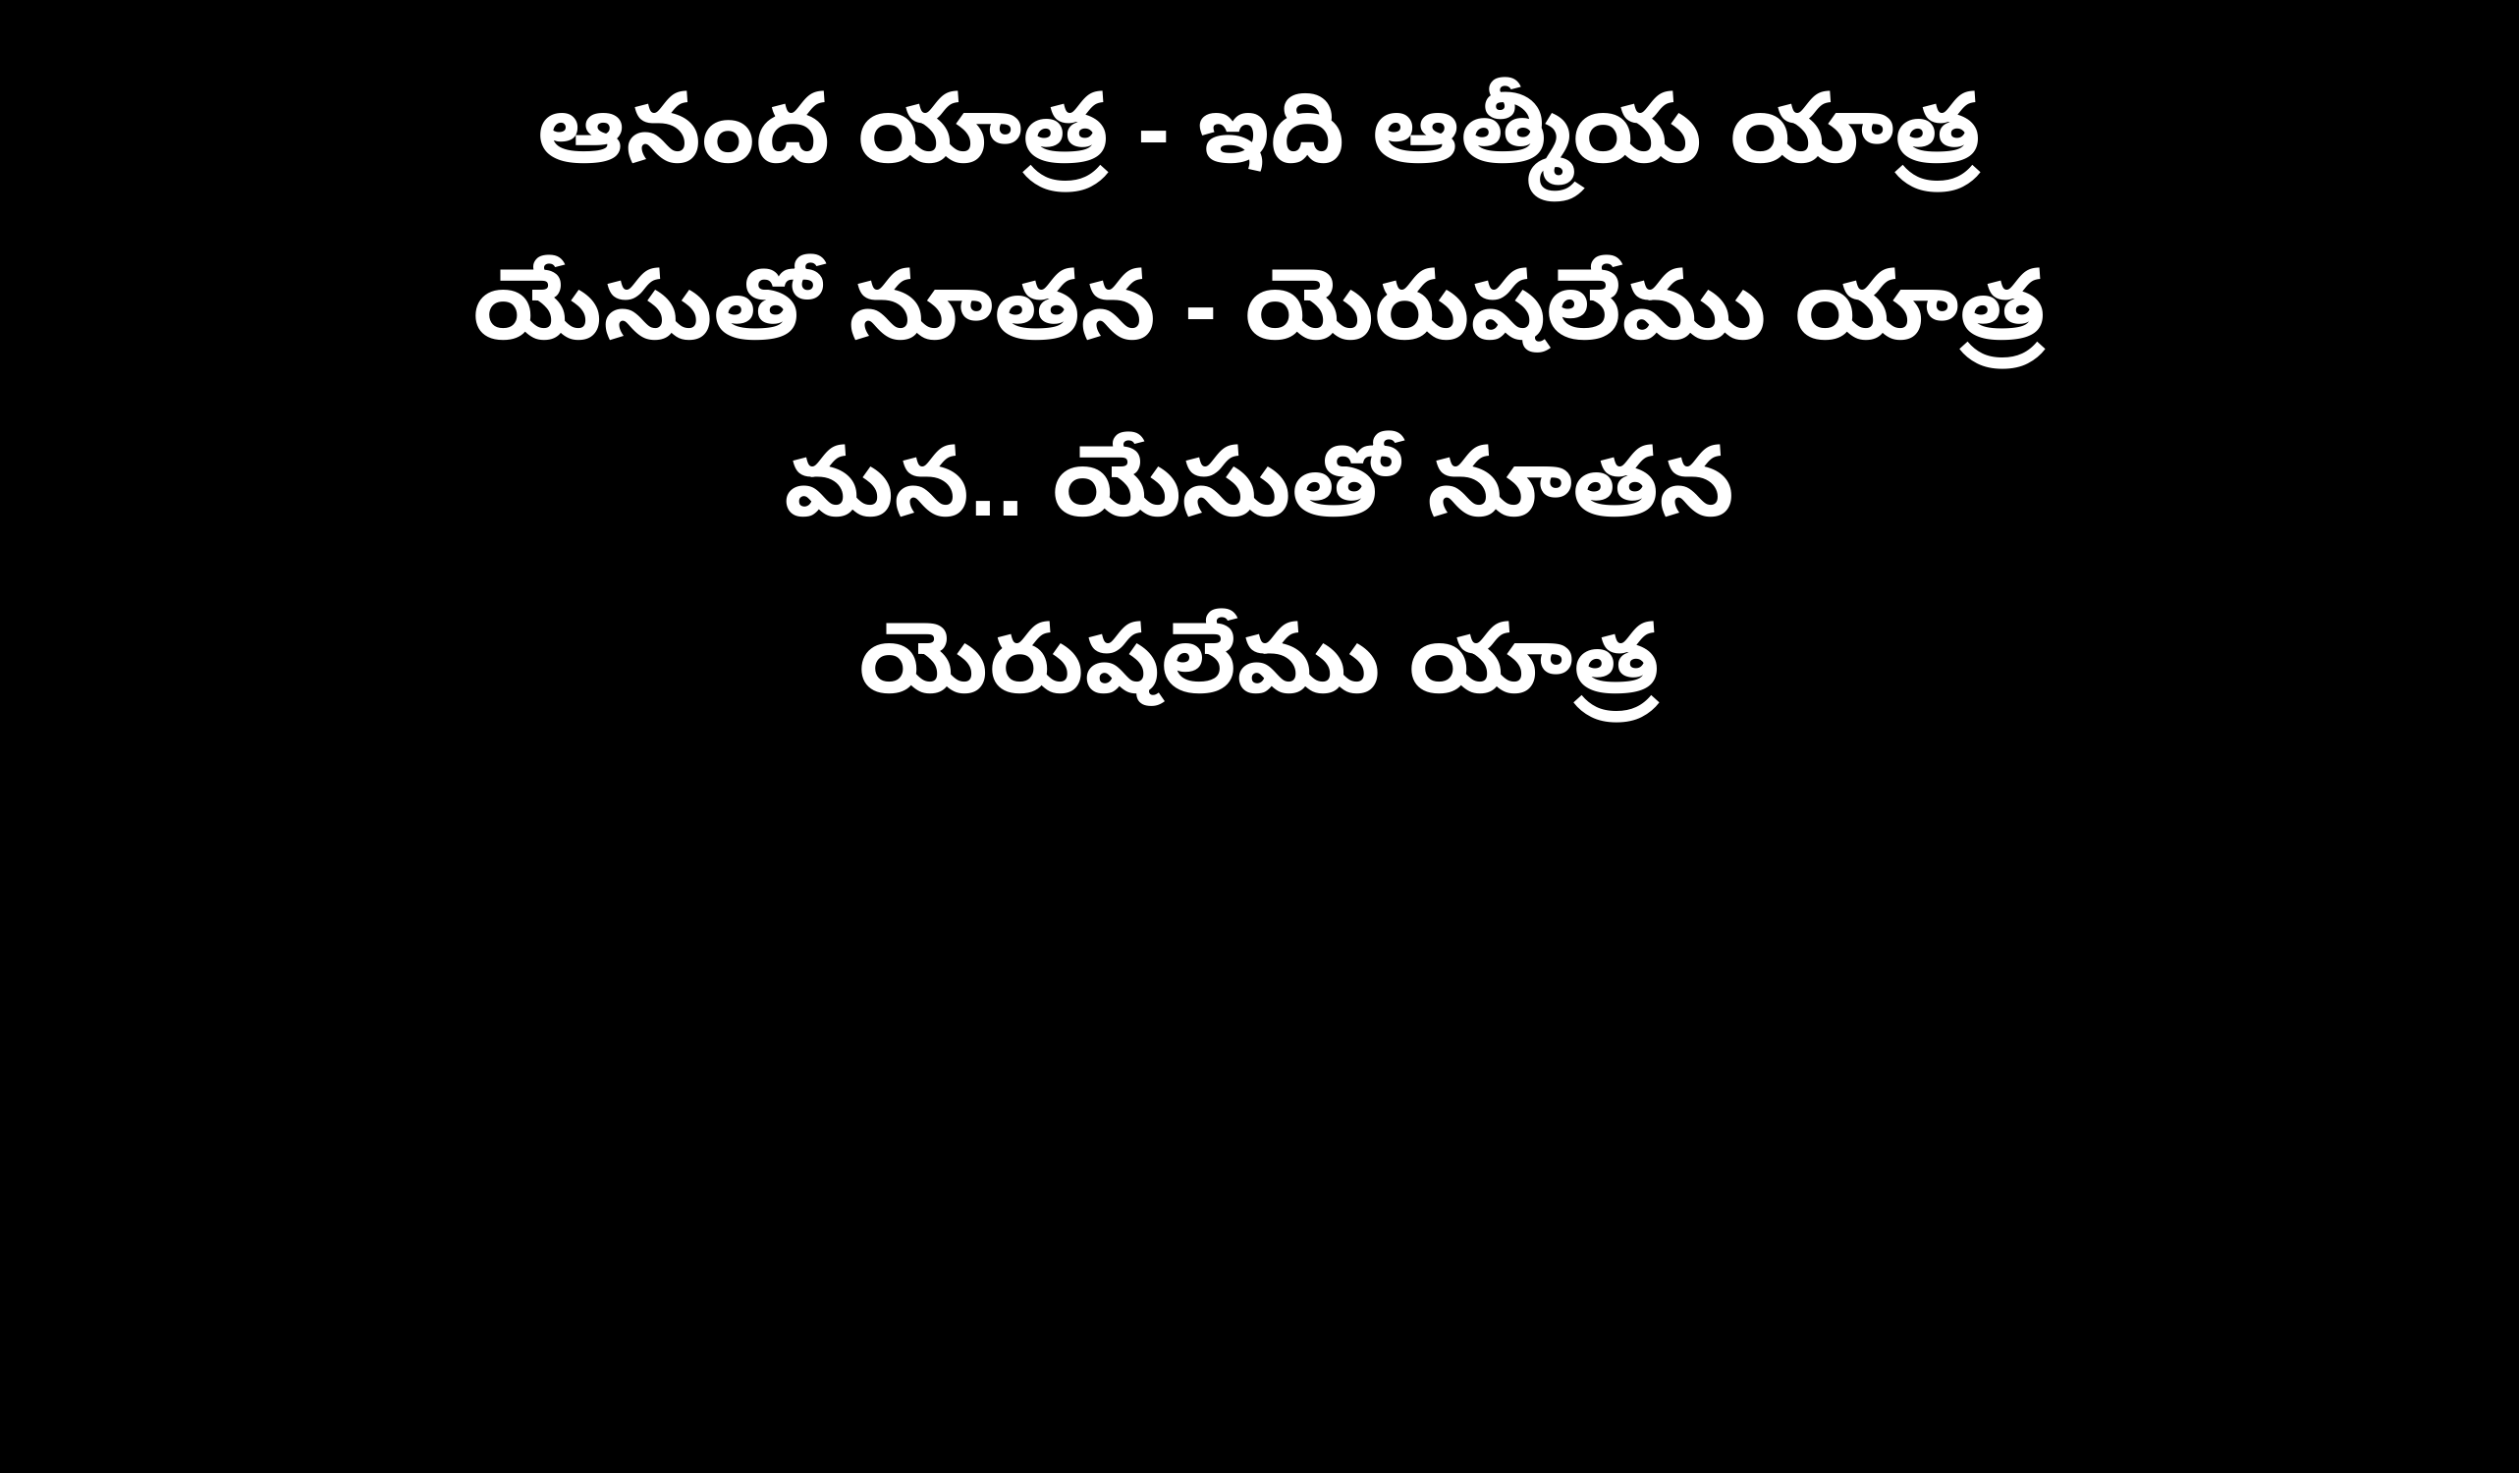

ఆనంద యాత్ర - ఇది ఆత్మీయ యాత్ర
యేసుతో నూతన - యెరుషలేము యాత్ర
మన.. యేసుతో నూతన
యెరుషలేము యాత్ర